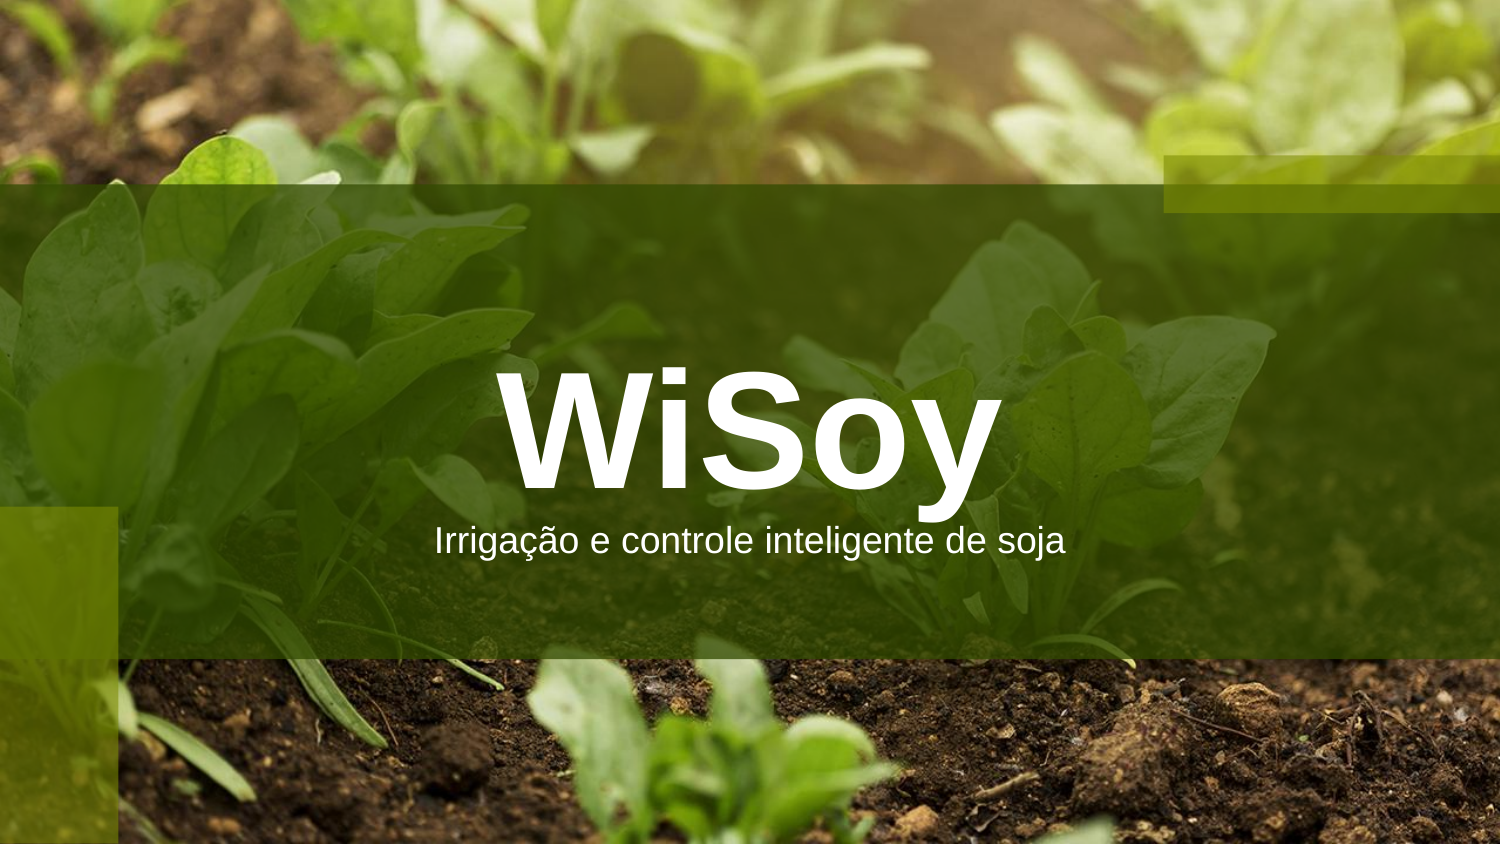

# WiSoy
Irrigação e controle inteligente de soja